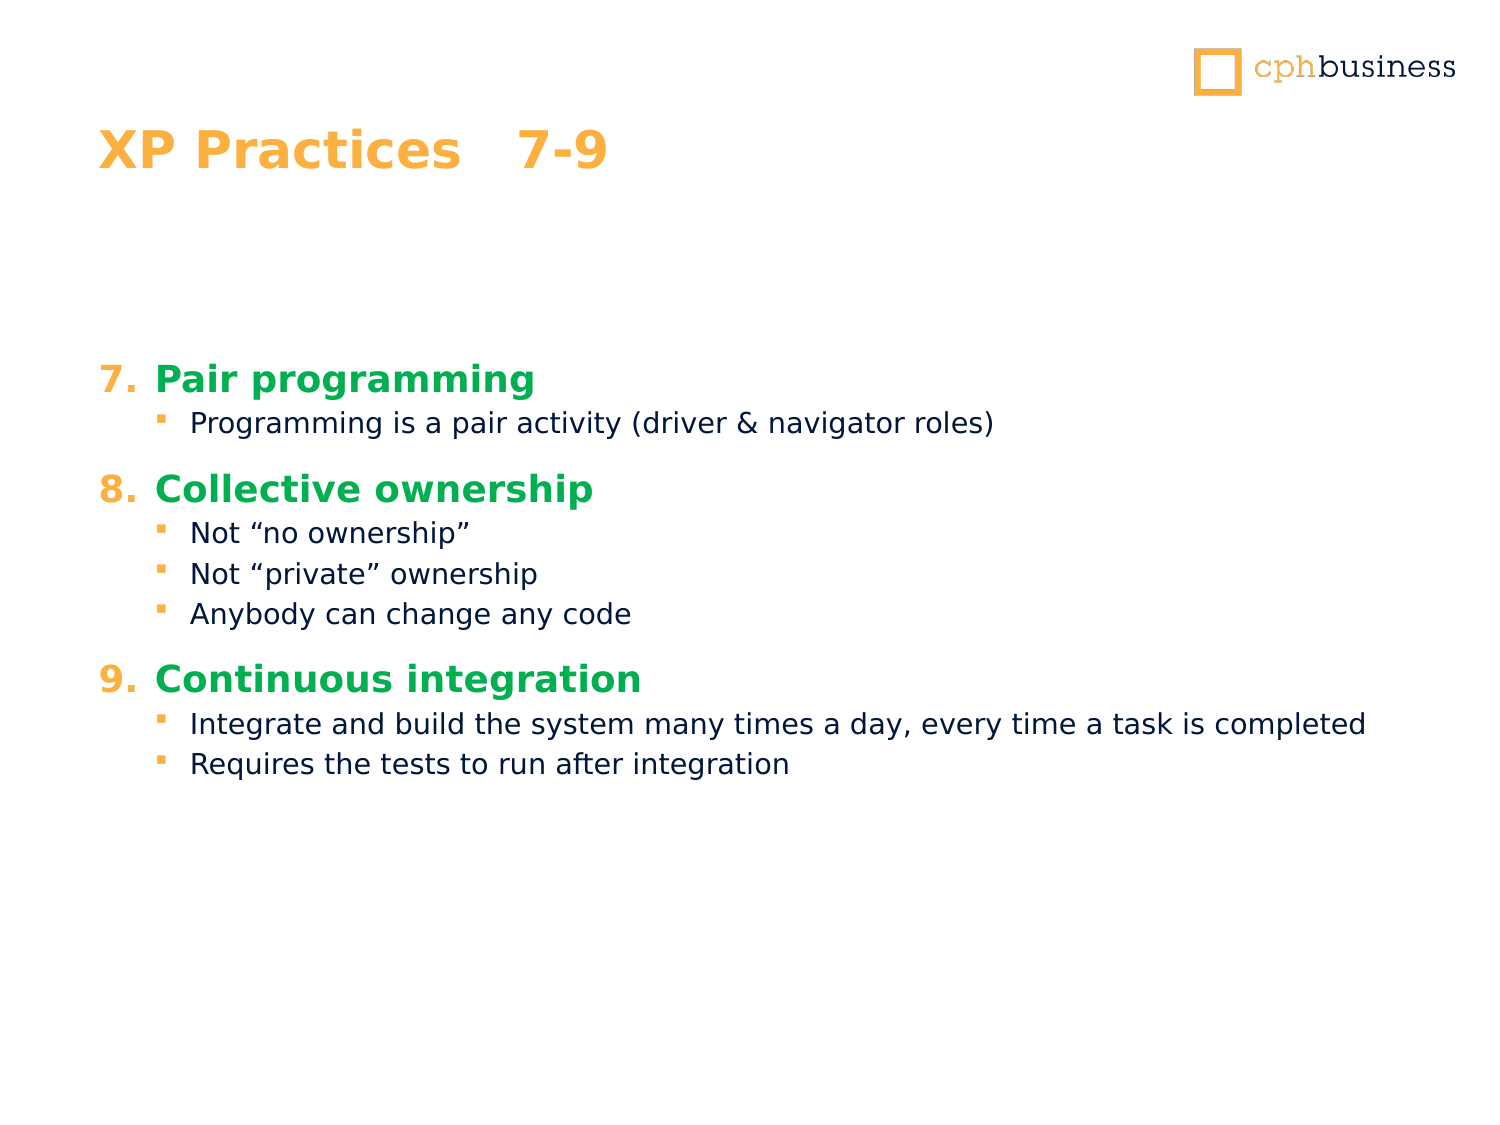

XP Practices   7-9
Pair programming
Programming is a pair activity (driver & navigator roles)
Collective ownership
Not “no ownership”
Not “private” ownership
Anybody can change any code
Continuous integration
Integrate and build the system many times a day, every time a task is completed
Requires the tests to run after integration